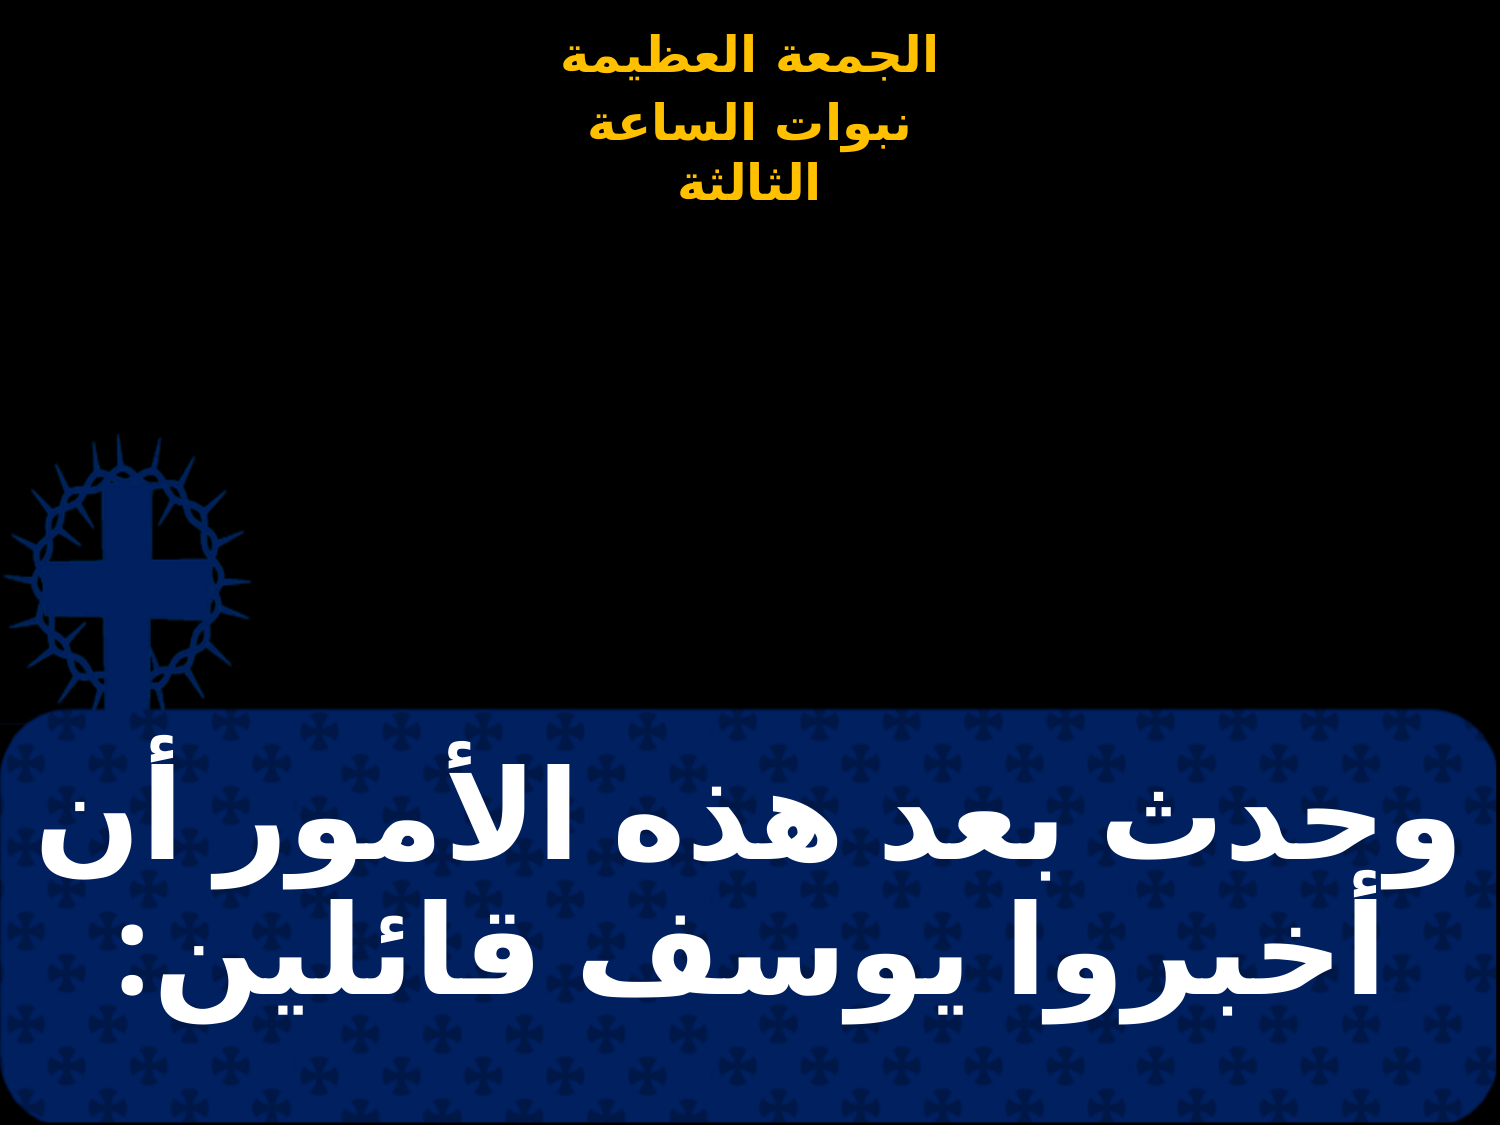

# وحدث بعد هذه الأمور أن أخبروا يوسف قائلين: